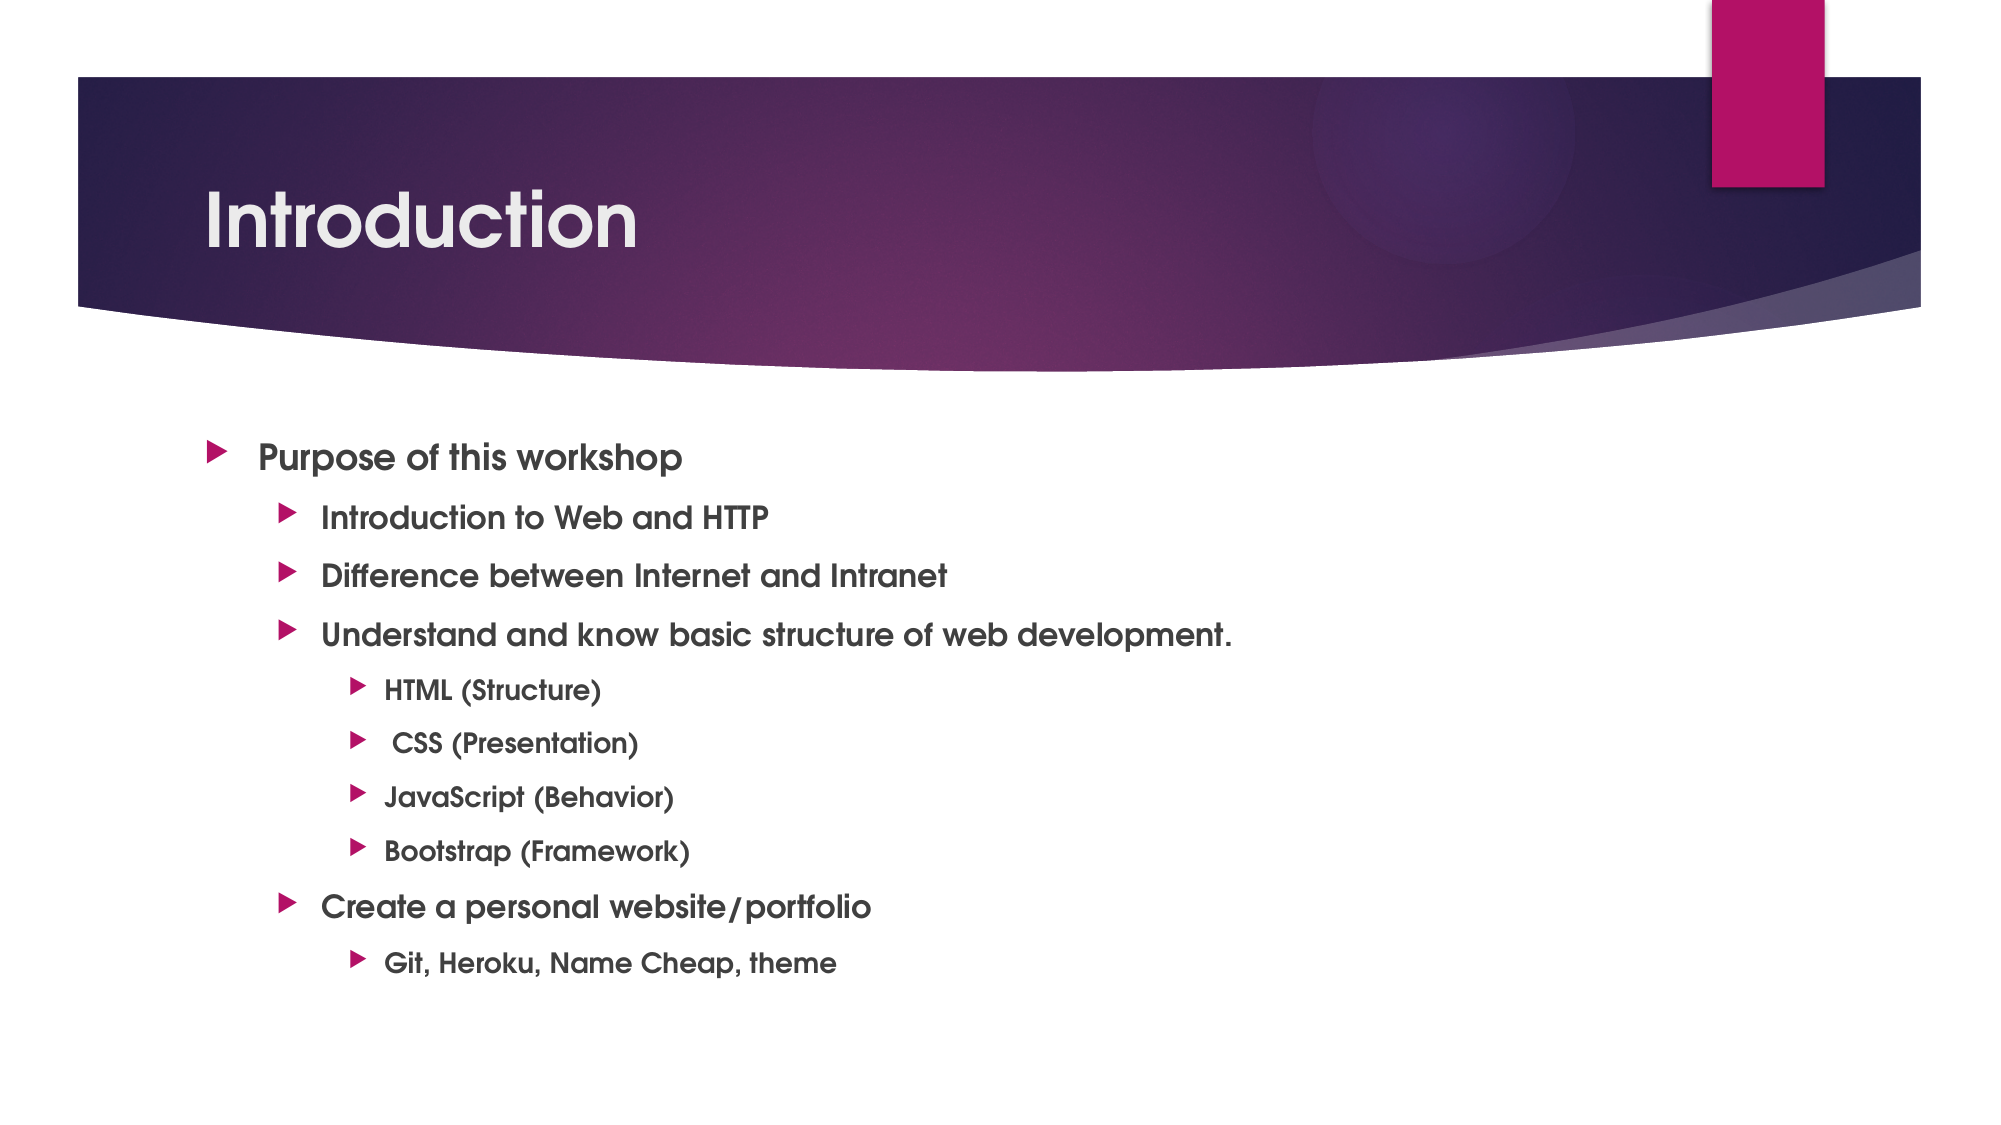

# Introduction
Purpose of this workshop
Introduction to Web and HTTP
Difference between Internet and Intranet
Understand and know basic structure of web development.
HTML (Structure)
 CSS (Presentation)
JavaScript (Behavior)
Bootstrap (Framework)
Create a personal website/portfolio
Git, Heroku, Name Cheap, theme